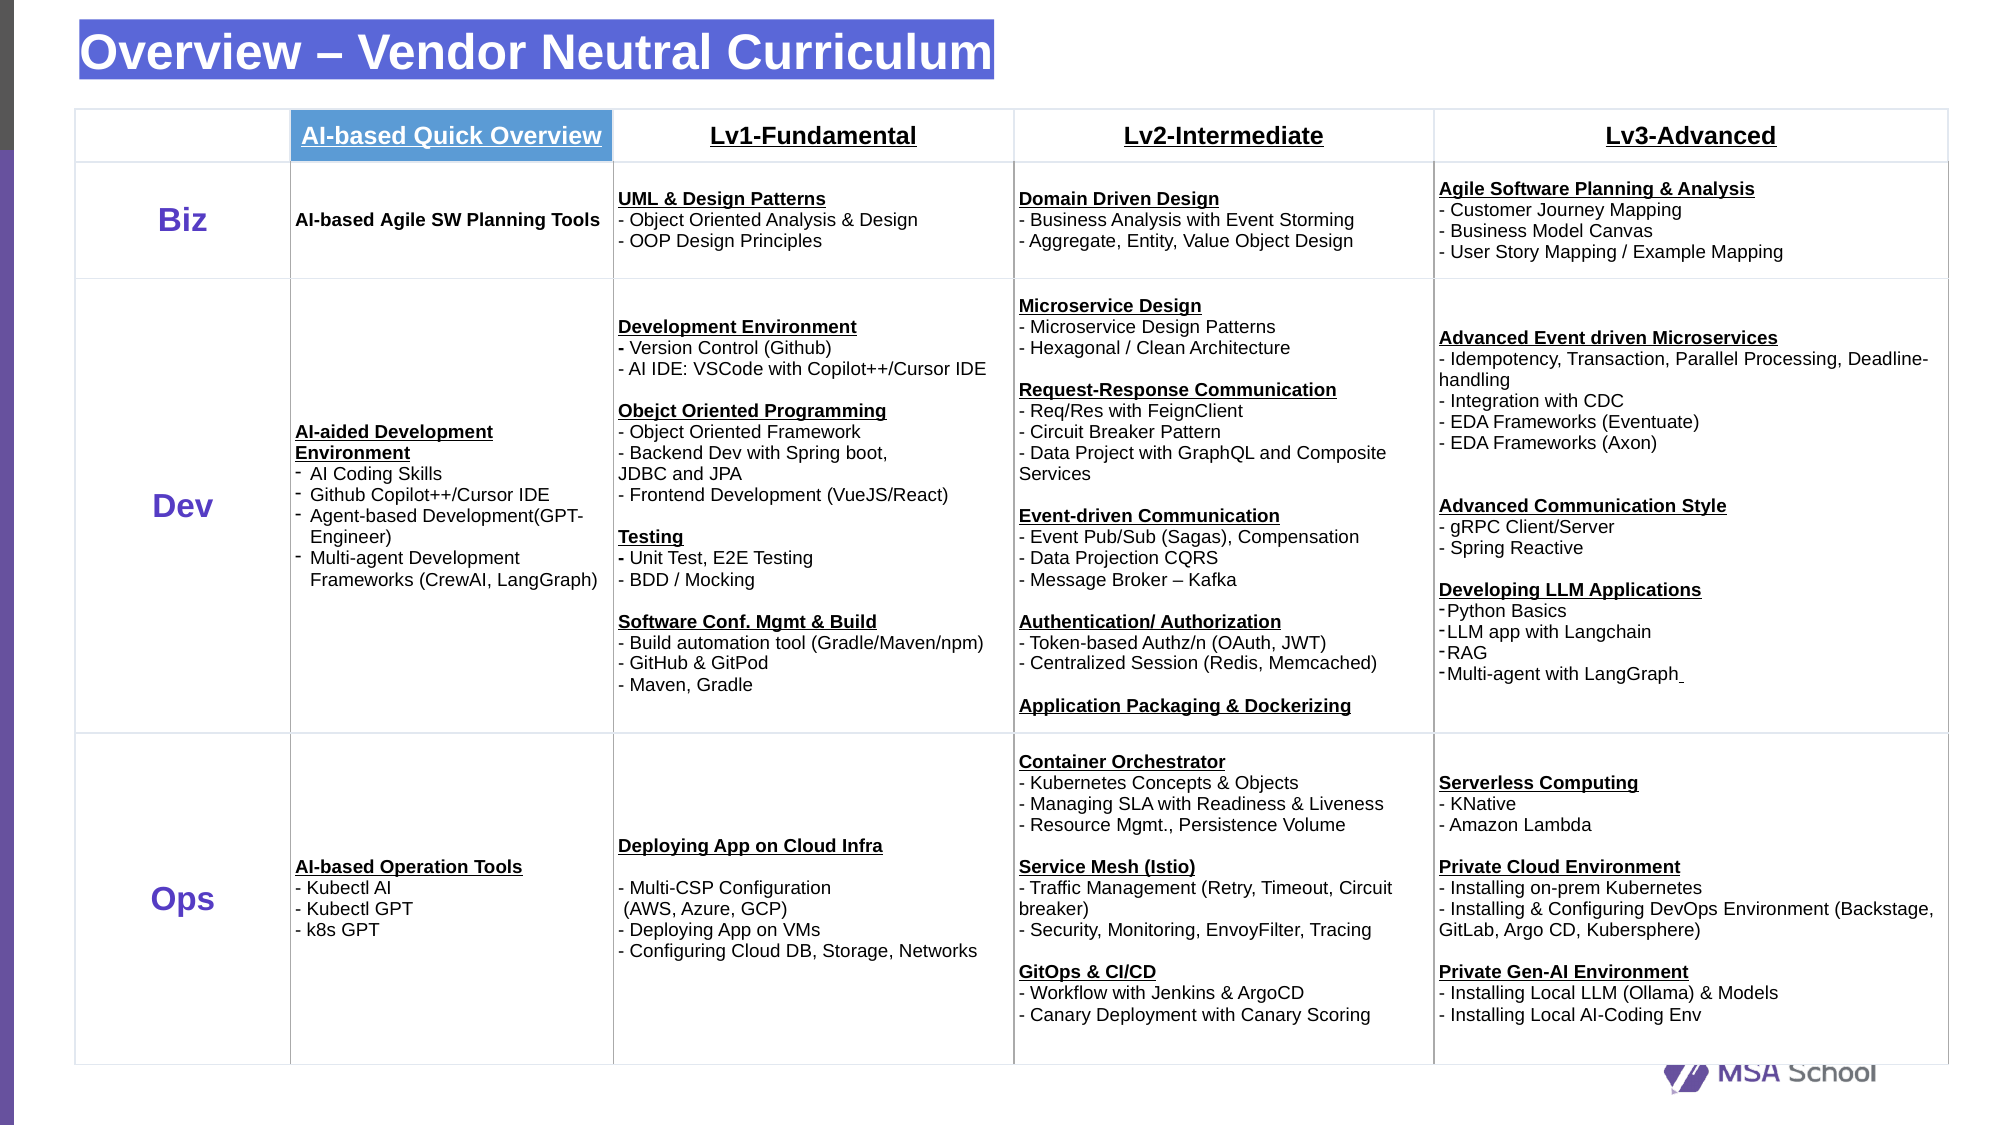

Overview – Vendor Neutral Curriculum
|  | AI-based Quick Overview | Lv1-Fundamental | Lv2-Intermediate | Lv3-Advanced |
| --- | --- | --- | --- | --- |
| Biz | AI-based Agile SW Planning Tools | UML & Design Patterns - Object Oriented Analysis & Design - OOP Design Principles | Domain Driven Design - Business Analysis with Event Storming - Aggregate, Entity, Value Object Design | Agile Software Planning & Analysis - Customer Journey Mapping - Business Model Canvas - User Story Mapping / Example Mapping |
| Dev | AI-aided Development Environment AI Coding Skills Github Copilot++/Cursor IDE Agent-based Development(GPT-Engineer) Multi-agent Development Frameworks (CrewAI, LangGraph) | Development Environment - Version Control (Github) - AI IDE: VSCode with Copilot++/Cursor IDE Obejct Oriented Programming - Object Oriented Framework - Backend Dev with Spring boot, JDBC and JPA - Frontend Development (VueJS/React) Testing - Unit Test, E2E Testing - BDD / Mocking Software Conf. Mgmt & Build - Build automation tool (Gradle/Maven/npm) - GitHub & GitPod - Maven, Gradle | Microservice Design - Microservice Design Patterns - Hexagonal / Clean Architecture Request-Response Communication - Req/Res with FeignClient - Circuit Breaker Pattern - Data Project with GraphQL and Composite Services Event-driven Communication - Event Pub/Sub (Sagas), Compensation - Data Projection CQRS - Message Broker – Kafka Authentication/ Authorization - Token-based Authz/n (OAuth, JWT) - Centralized Session (Redis, Memcached) Application Packaging & Dockerizing | Advanced Event driven Microservices - Idempotency, Transaction, Parallel Processing, Deadline-handling - Integration with CDC - EDA Frameworks (Eventuate) - EDA Frameworks (Axon) Advanced Communication Style - gRPC Client/Server - Spring Reactive Developing LLM Applications Python Basics LLM app with Langchain RAG Multi-agent with LangGraph |
| Ops | AI-based Operation Tools - Kubectl AI - Kubectl GPT - k8s GPT | Deploying App on Cloud Infra - Multi-CSP Configuration (AWS, Azure, GCP) - Deploying App on VMs - Configuring Cloud DB, Storage, Networks | Container Orchestrator - Kubernetes Concepts & Objects - Managing SLA with Readiness & Liveness - Resource Mgmt., Persistence Volume Service Mesh (Istio) - Traffic Management (Retry, Timeout, Circuit breaker) - Security, Monitoring, EnvoyFilter, Tracing GitOps & CI/CD - Workflow with Jenkins & ArgoCD - Canary Deployment with Canary Scoring | Serverless Computing - KNative - Amazon Lambda Private Cloud Environment - Installing on-prem Kubernetes - Installing & Configuring DevOps Environment (Backstage, GitLab, Argo CD, Kubersphere) Private Gen-AI Environment - Installing Local LLM (Ollama) & Models - Installing Local AI-Coding Env |